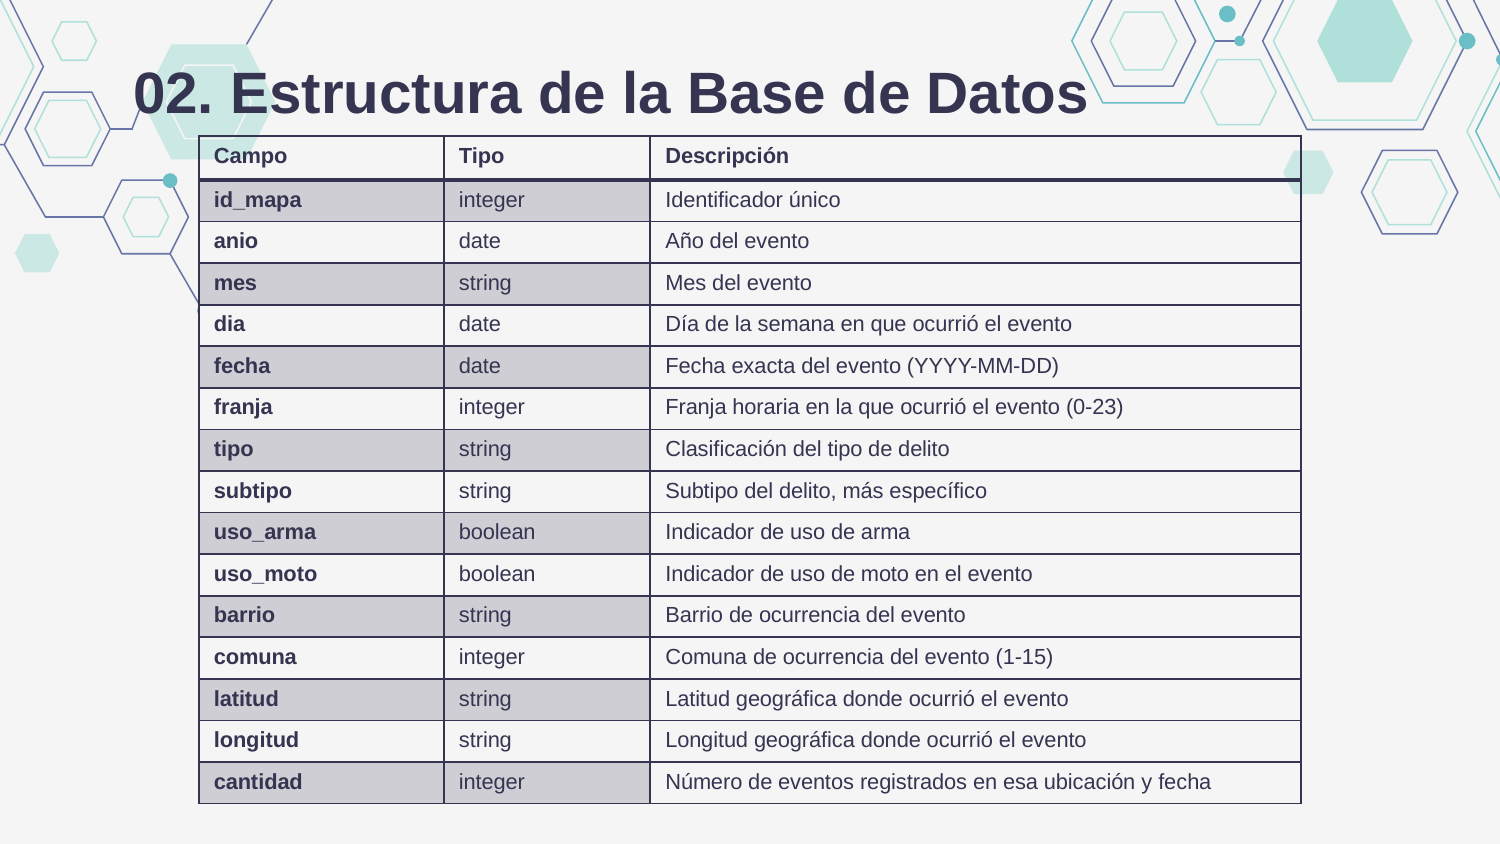

02. Estructura de la Base de Datos
| Campo | Tipo | Descripción |
| --- | --- | --- |
| id\_mapa | integer | Identificador único |
| anio | date | Año del evento |
| mes | string | Mes del evento |
| dia | date | Día de la semana en que ocurrió el evento |
| fecha | date | Fecha exacta del evento (YYYY-MM-DD) |
| franja | integer | Franja horaria en la que ocurrió el evento (0-23) |
| tipo | string | Clasificación del tipo de delito |
| subtipo | string | Subtipo del delito, más específico |
| uso\_arma | boolean | Indicador de uso de arma |
| uso\_moto | boolean | Indicador de uso de moto en el evento |
| barrio | string | Barrio de ocurrencia del evento |
| comuna | integer | Comuna de ocurrencia del evento (1-15) |
| latitud | string | Latitud geográfica donde ocurrió el evento |
| longitud | string | Longitud geográfica donde ocurrió el evento |
| cantidad | integer | Número de eventos registrados en esa ubicación y fecha |